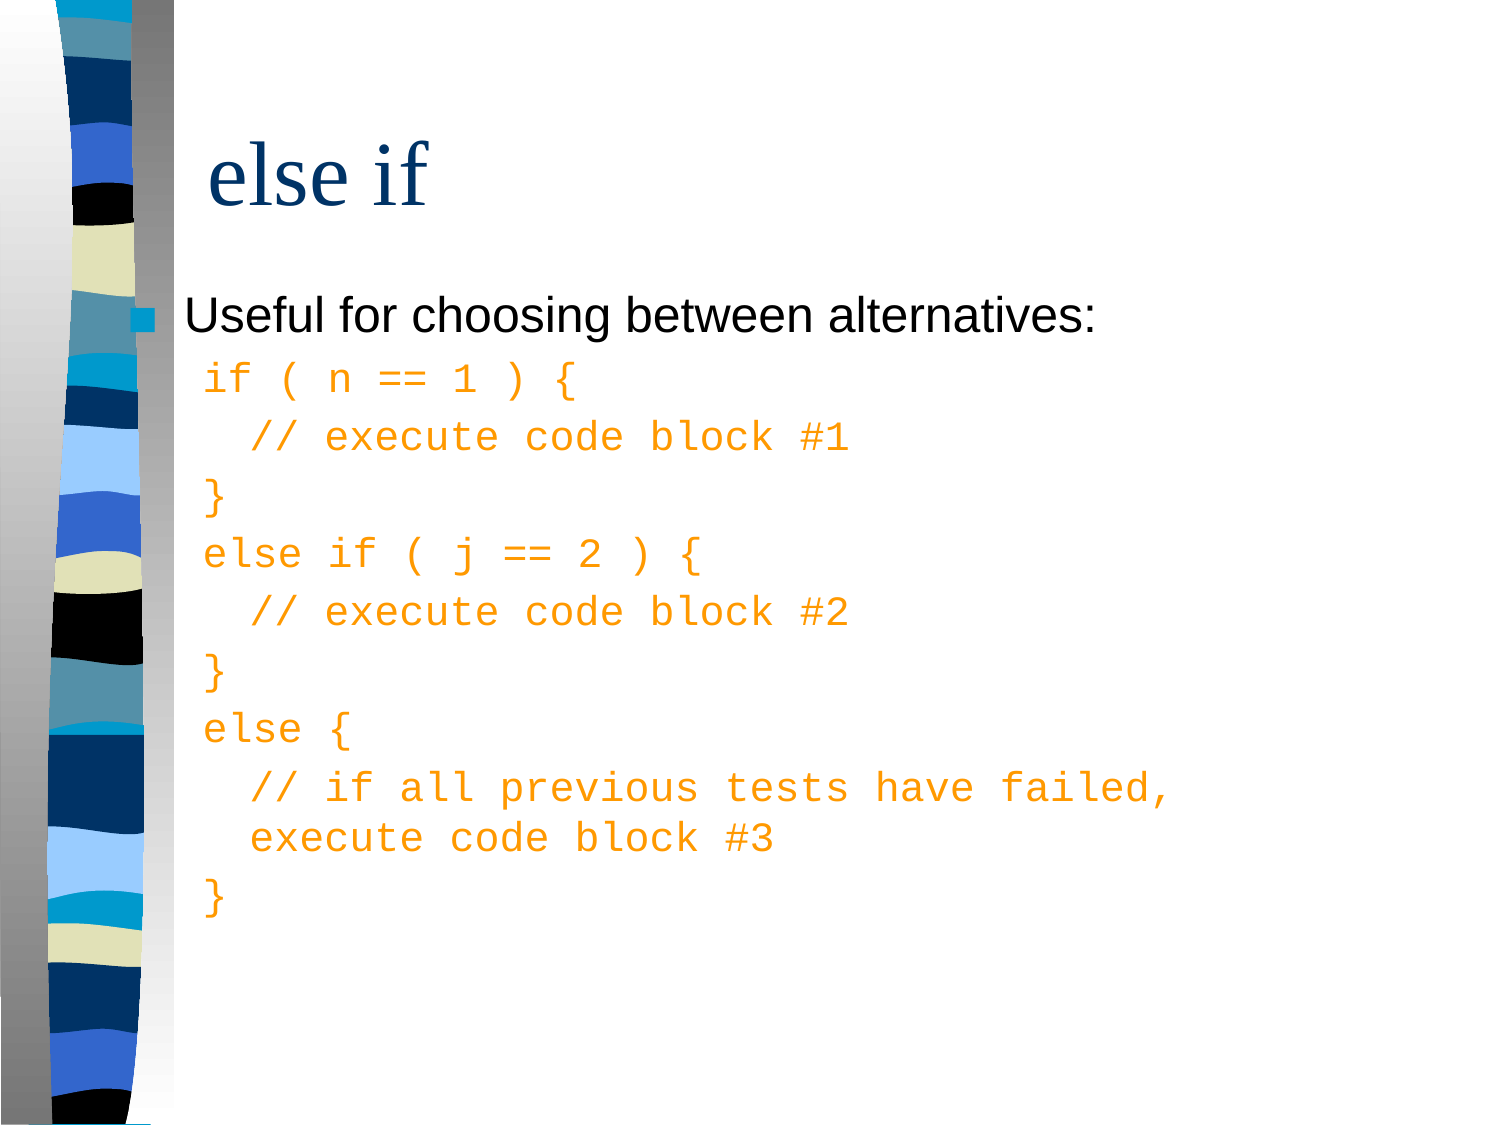

# else if
Useful for choosing between alternatives:
if ( n == 1 ) {
	// execute code block #1
}
else if ( j == 2 ) {
	// execute code block #2
}
else {
	// if all previous tests have failed, execute code block #3
}